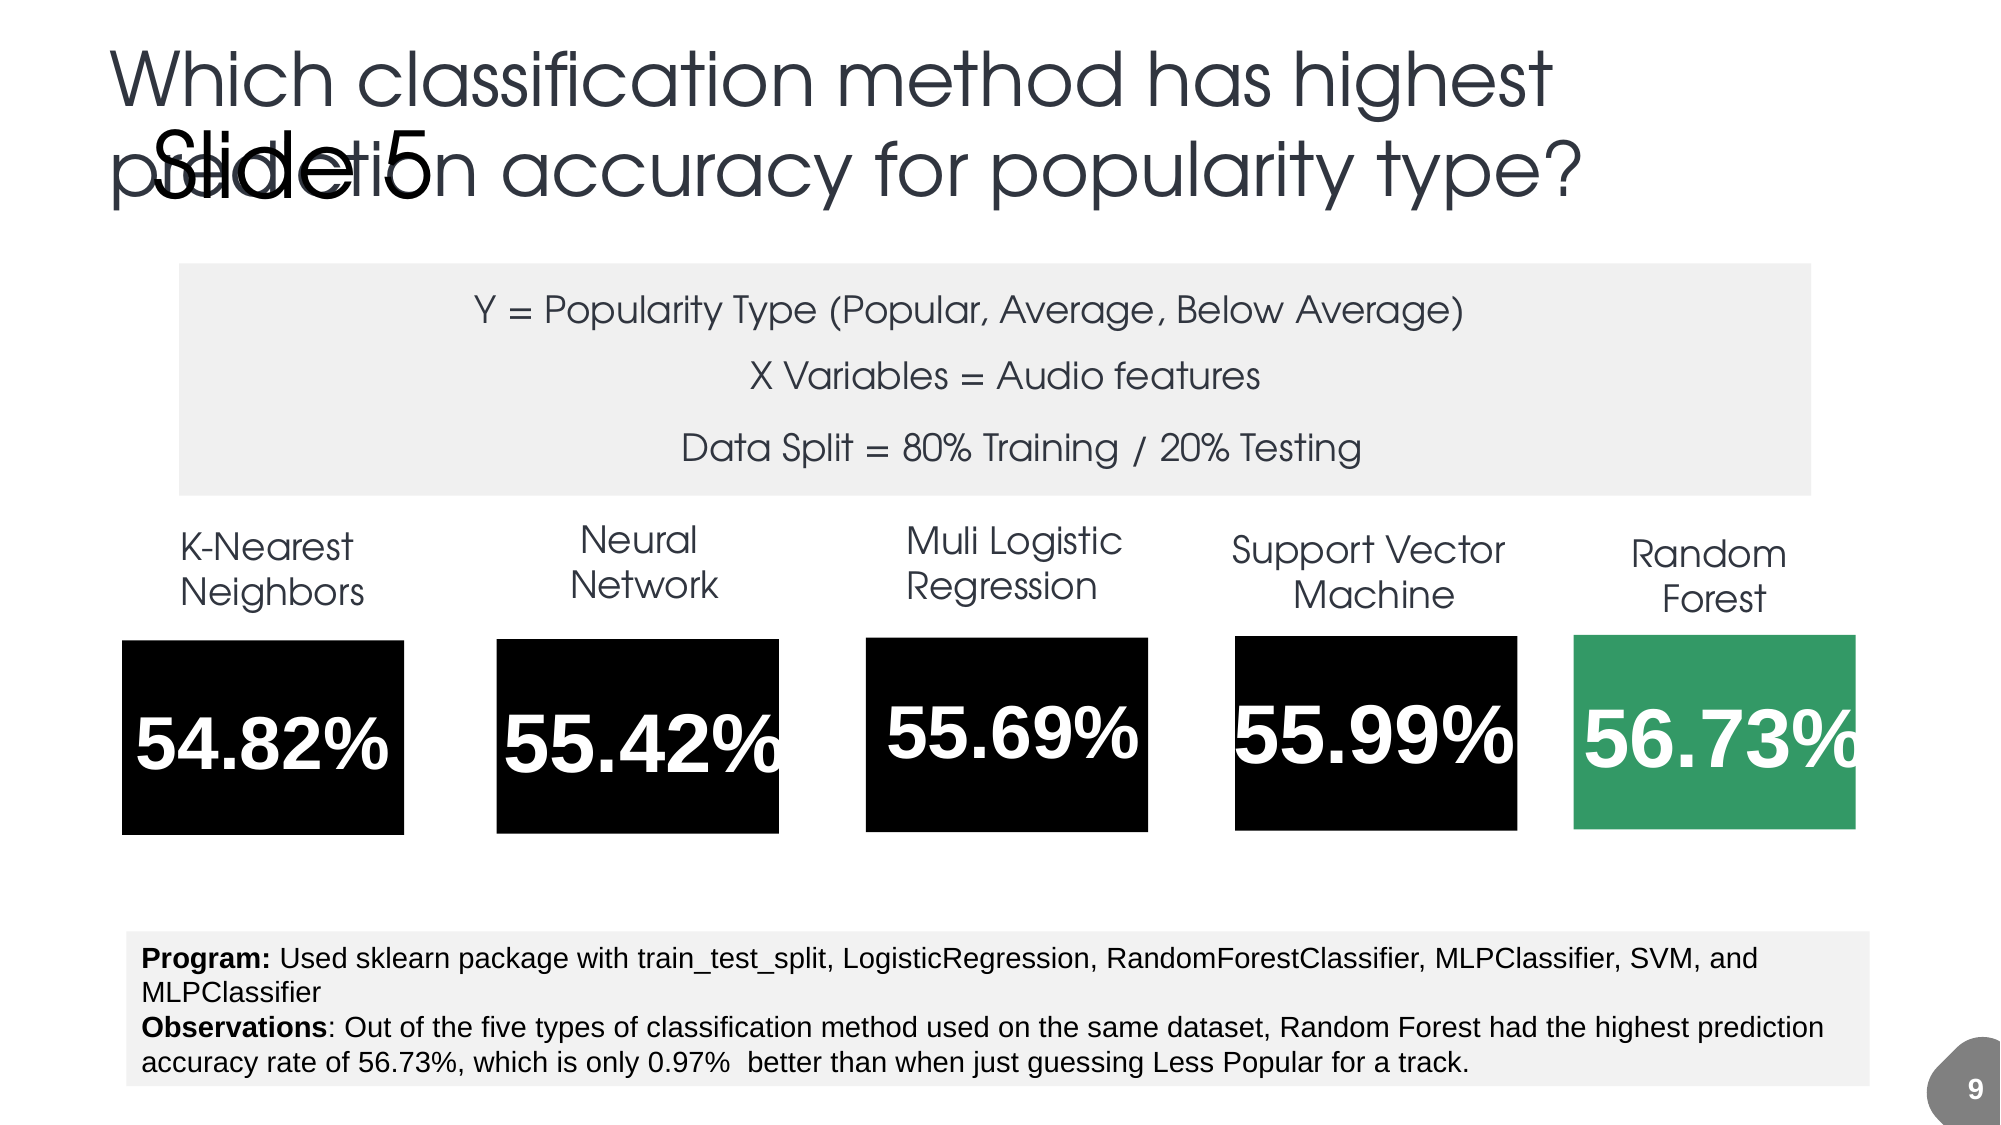

Which classification method has highest prediction accuracy for popularity type?
# Slide 5

Y = Popularity Type (Popular, Average, Below Average)
X Variables = Audio features
Data Split = 80% Training / 20% Testing
Neural
Network
Muli Logistic
Regression
K-Nearest
Neighbors
Support Vector
Machine
Random
Forest

55.99%
55.69%
56.73%
55.42%
54.82%
Program: Used sklearn package with train_test_split, LogisticRegression, RandomForestClassifier, MLPClassifier, SVM, and MLPClassifier
Observations: Out of the five types of classification method used on the same dataset, Random Forest had the highest prediction accuracy rate of 56.73%, which is only 0.97%  better than when just guessing Less Popular for a track.

9